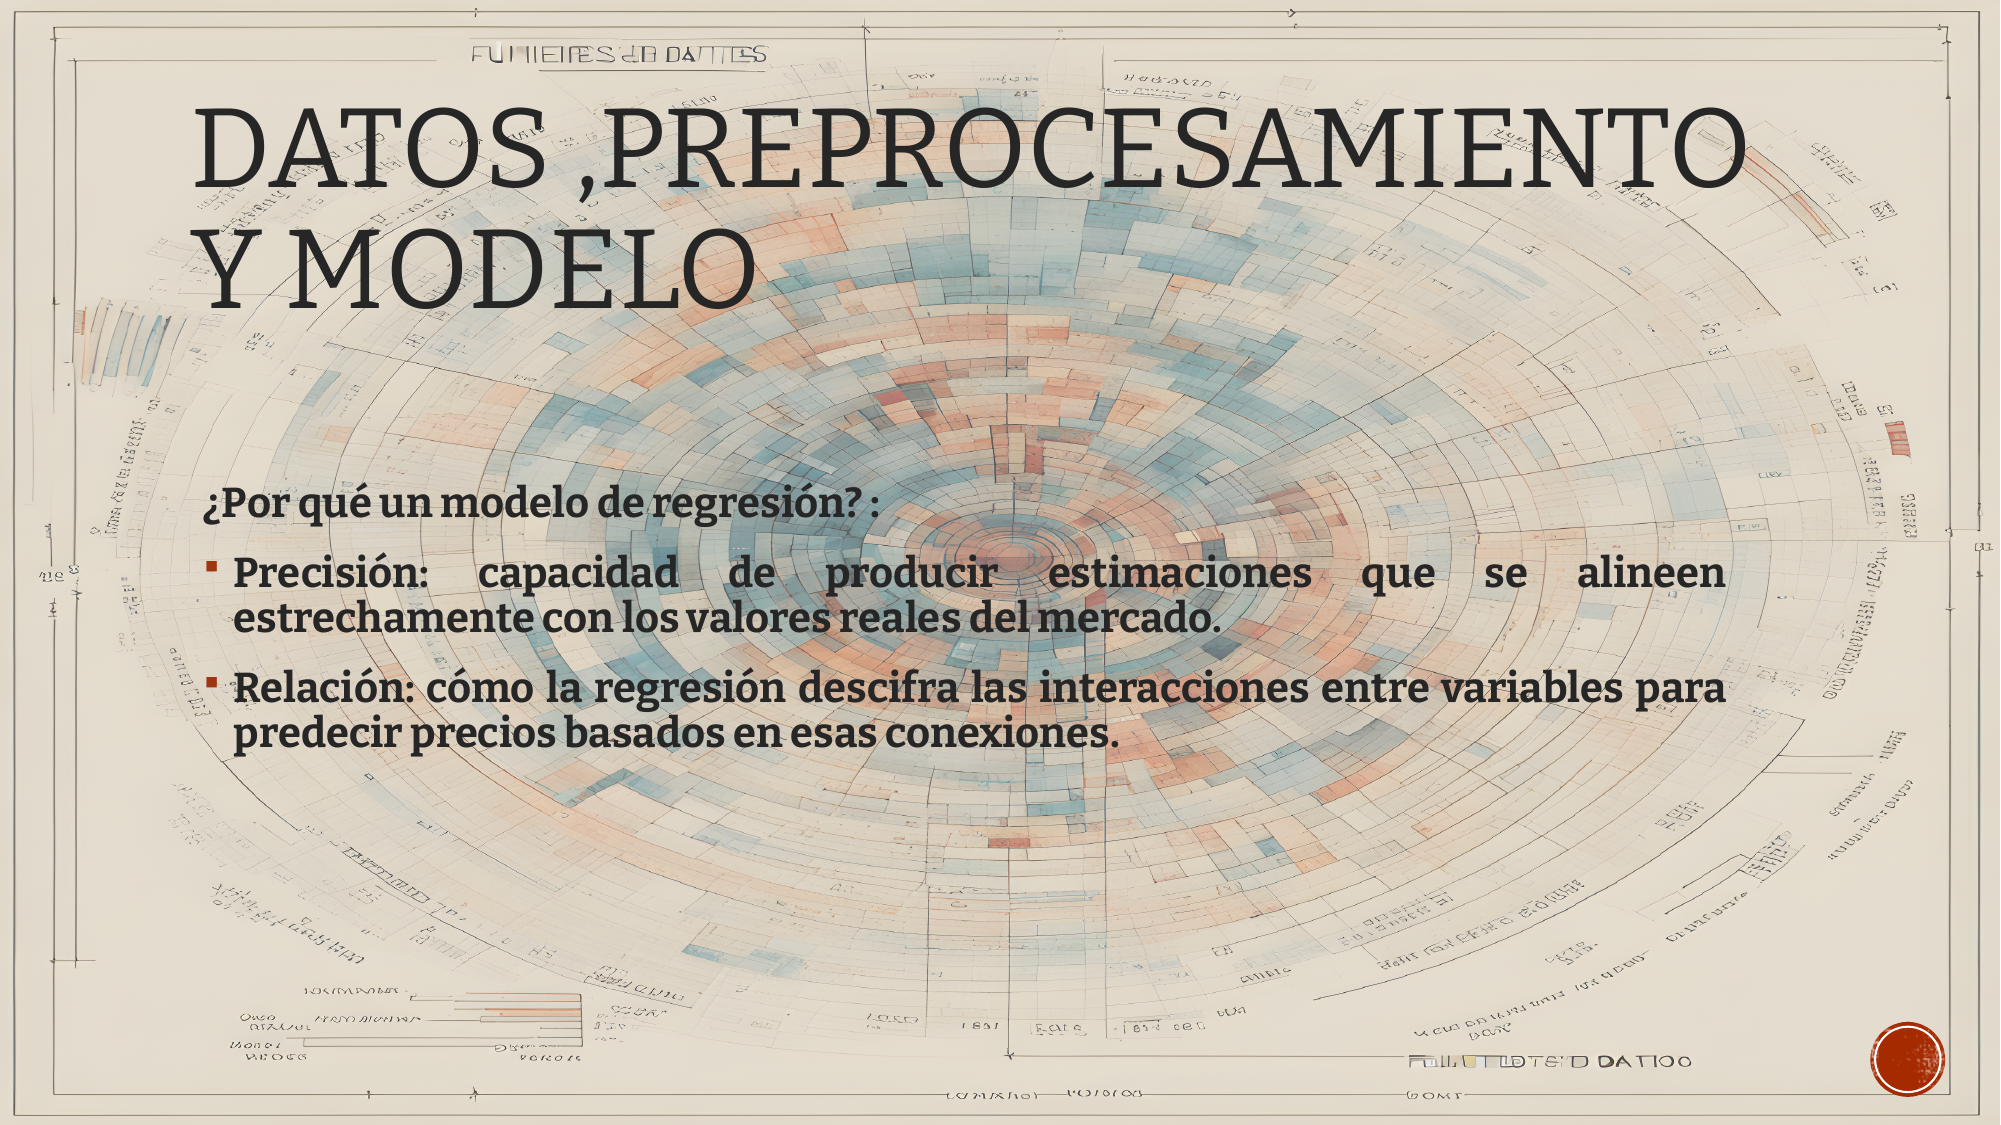

# Datos ,Preprocesamiento y Modelo
¿Por qué un modelo de regresión? :
Precisión: capacidad de producir estimaciones que se alineen estrechamente con los valores reales del mercado.
Relación: cómo la regresión descifra las interacciones entre variables para predecir precios basados en esas conexiones.